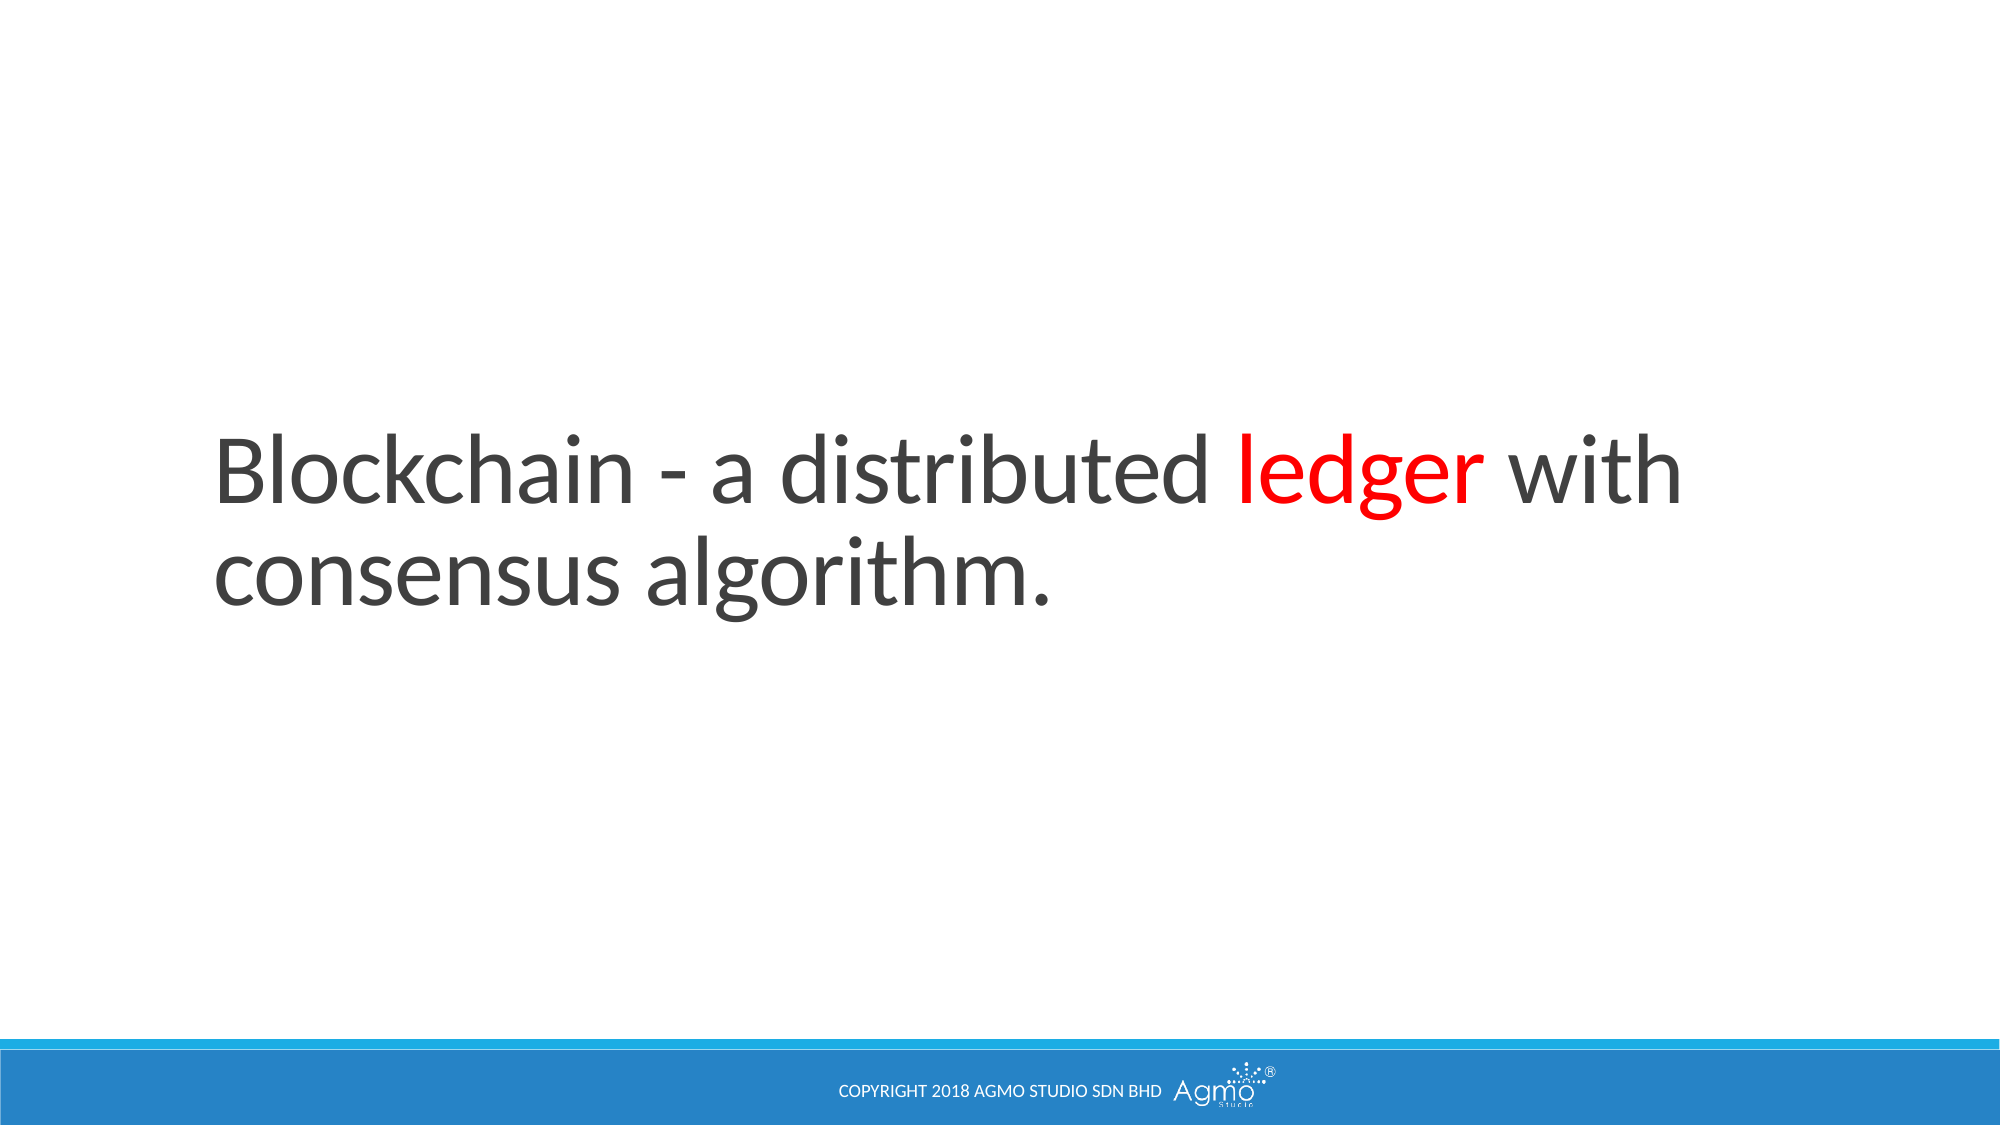

Blockchain - a distributed ledger with consensus algorithm.
Copyright 2018 Agmo Studio Sdn Bhd